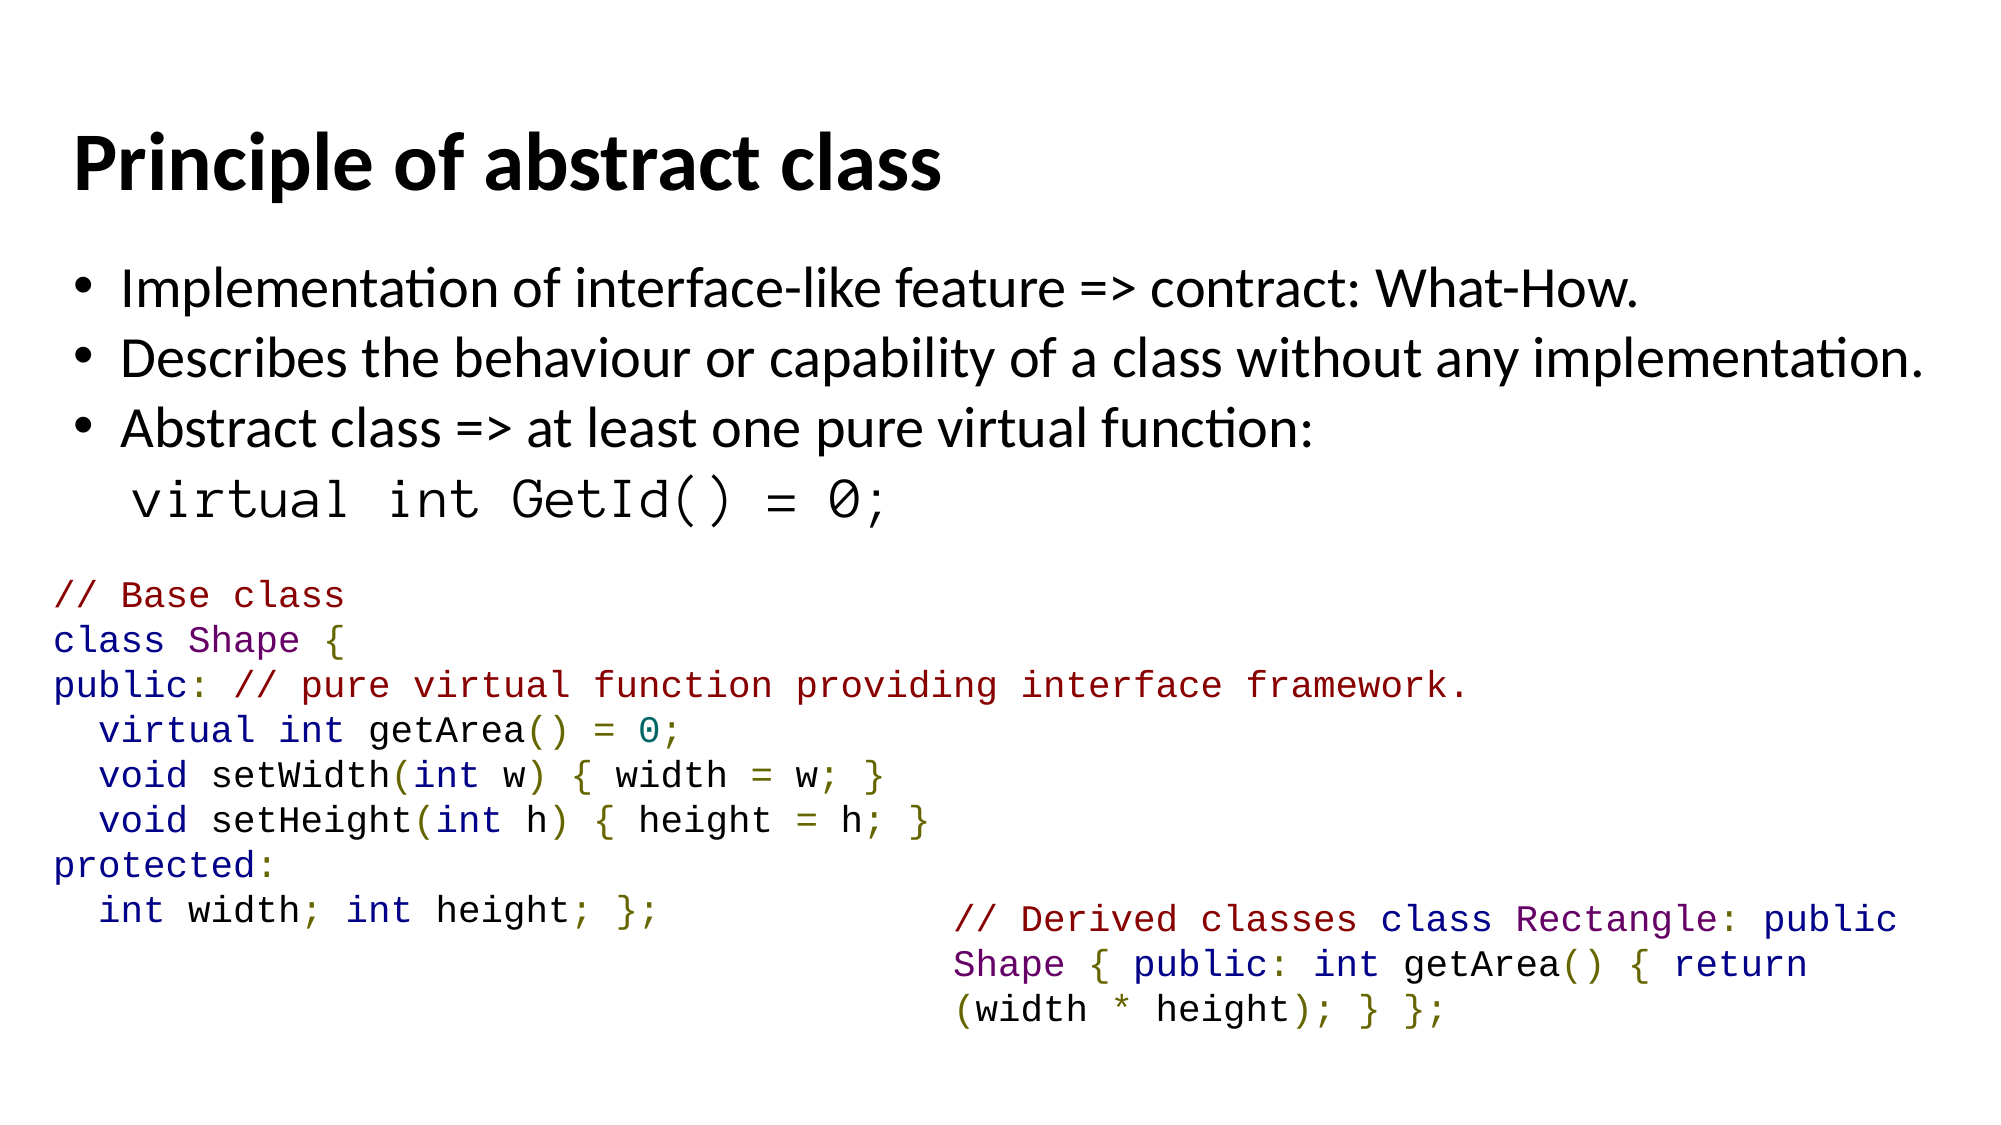

Principle of abstract class
Implementation of interface-like feature => contract: What-How.
Describes the behaviour or capability of a class without any implementation.
Abstract class => at least one pure virtual function:
 virtual int GetId() = 0;
// Base class
class Shape {
public: // pure virtual function providing interface framework.
  virtual int getArea() = 0;
  void setWidth(int w) { width = w; }
  void setHeight(int h) { height = h; }
protected:
  int width; int height; };
// Derived classes class Rectangle: public Shape { public: int getArea() { return (width * height); } };